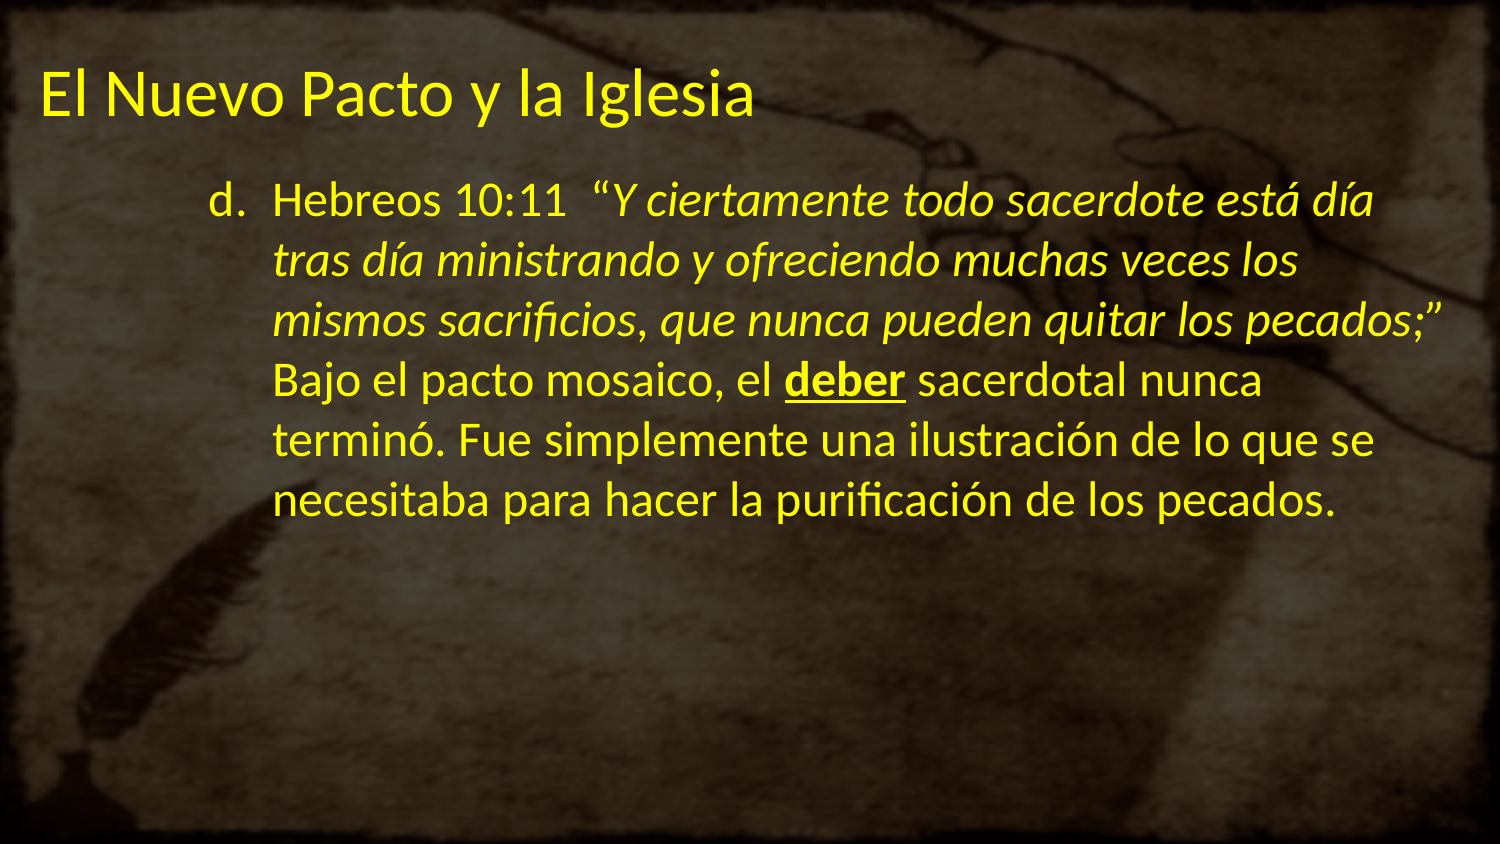

# El Nuevo Pacto y la Iglesia
Hebreos 10:11  “Y ciertamente todo sacerdote está día tras día ministrando y ofreciendo muchas veces los mismos sacrificios, que nunca pueden quitar los pecados;” Bajo el pacto mosaico, el deber sacerdotal nunca terminó. Fue simplemente una ilustración de lo que se necesitaba para hacer la purificación de los pecados.